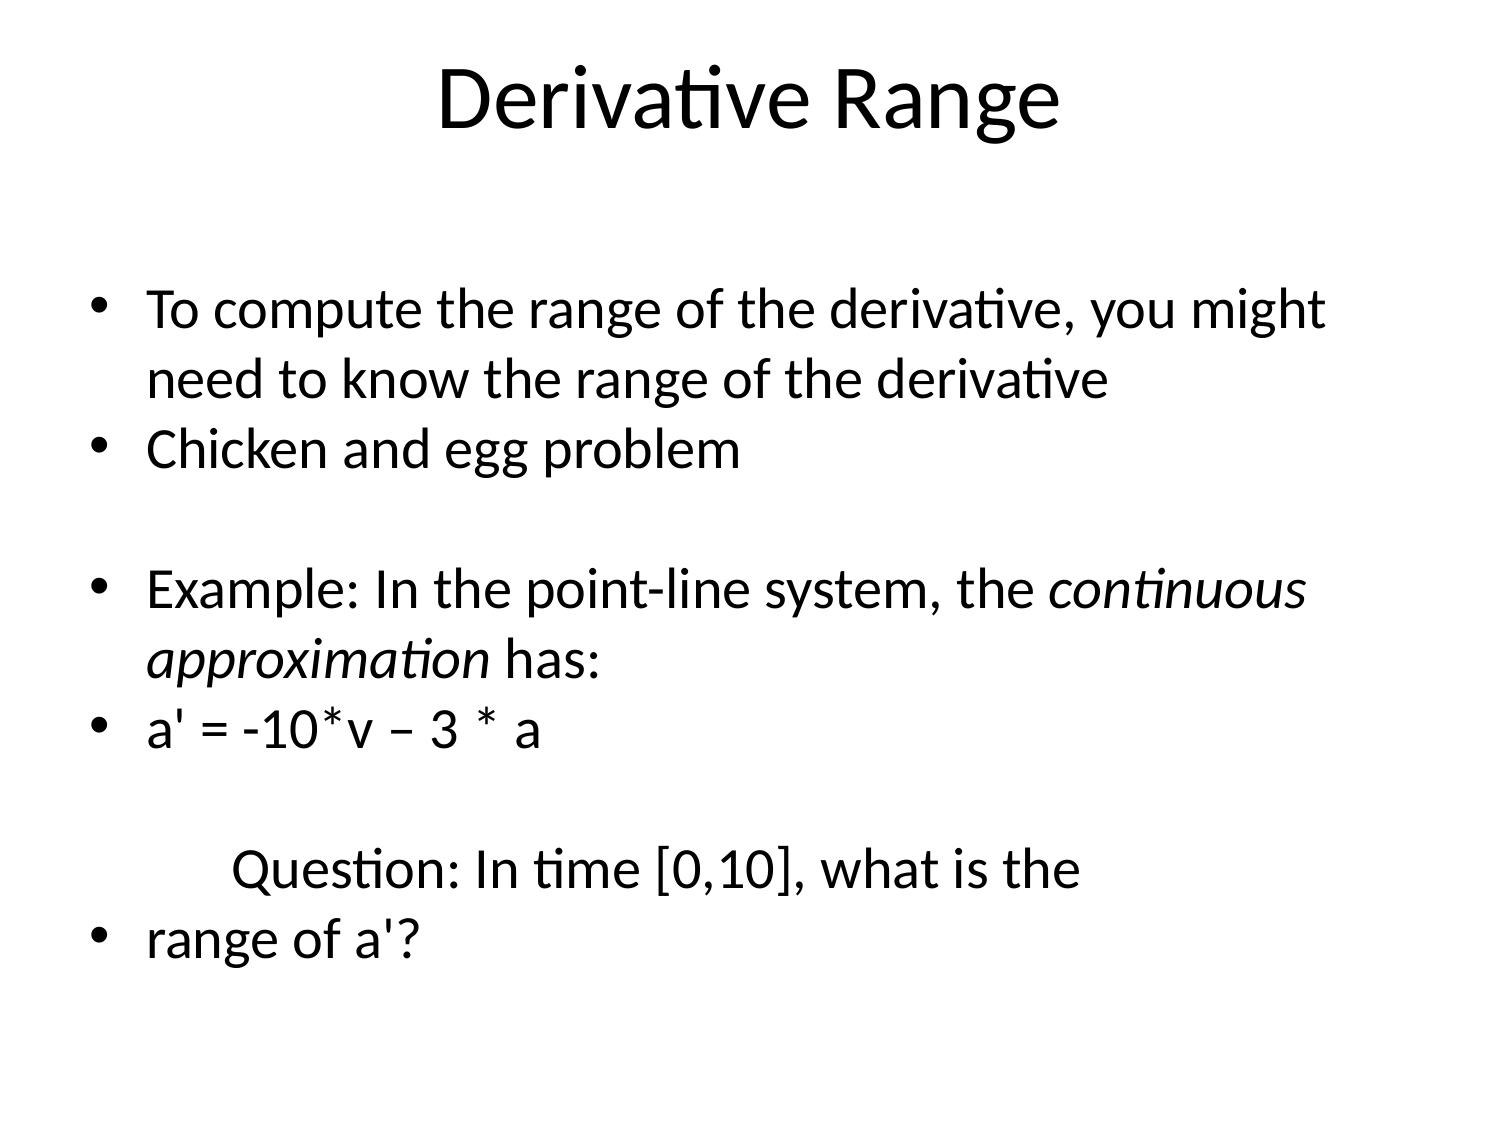

Derivative Range
To compute the range of the derivative, you might need to know the range of the derivative
Chicken and egg problem

Example: In the point-line system, the continuous approximation has:
a' = -10*v – 3 * a

Question: In time [0,10], what is the
range of a'?